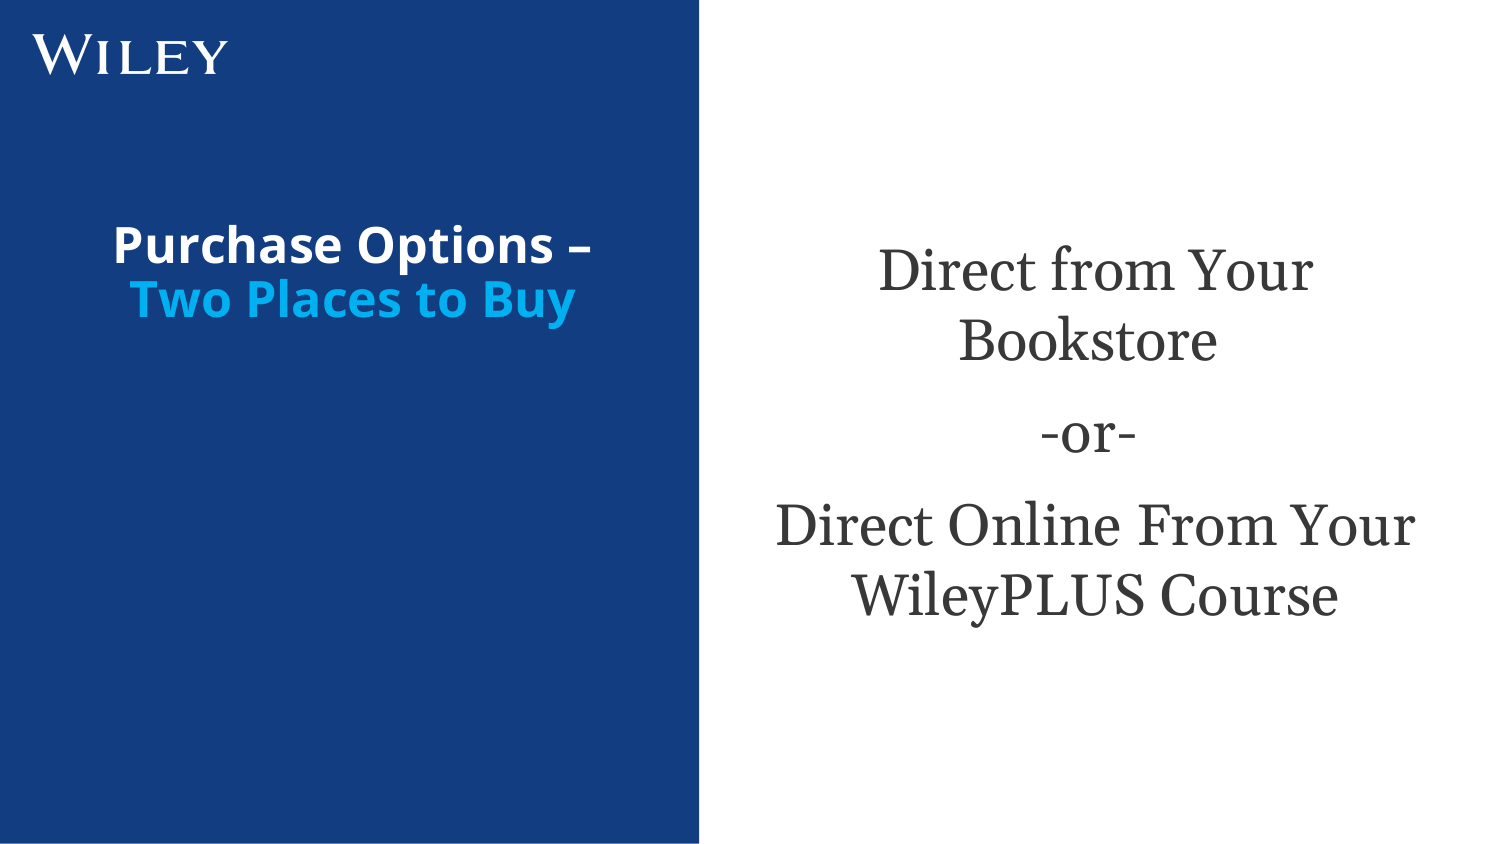

# Purchase Options – Two Places to Buy
Direct from Your Bookstore

-or-

Direct Online From Your WileyPLUS Course